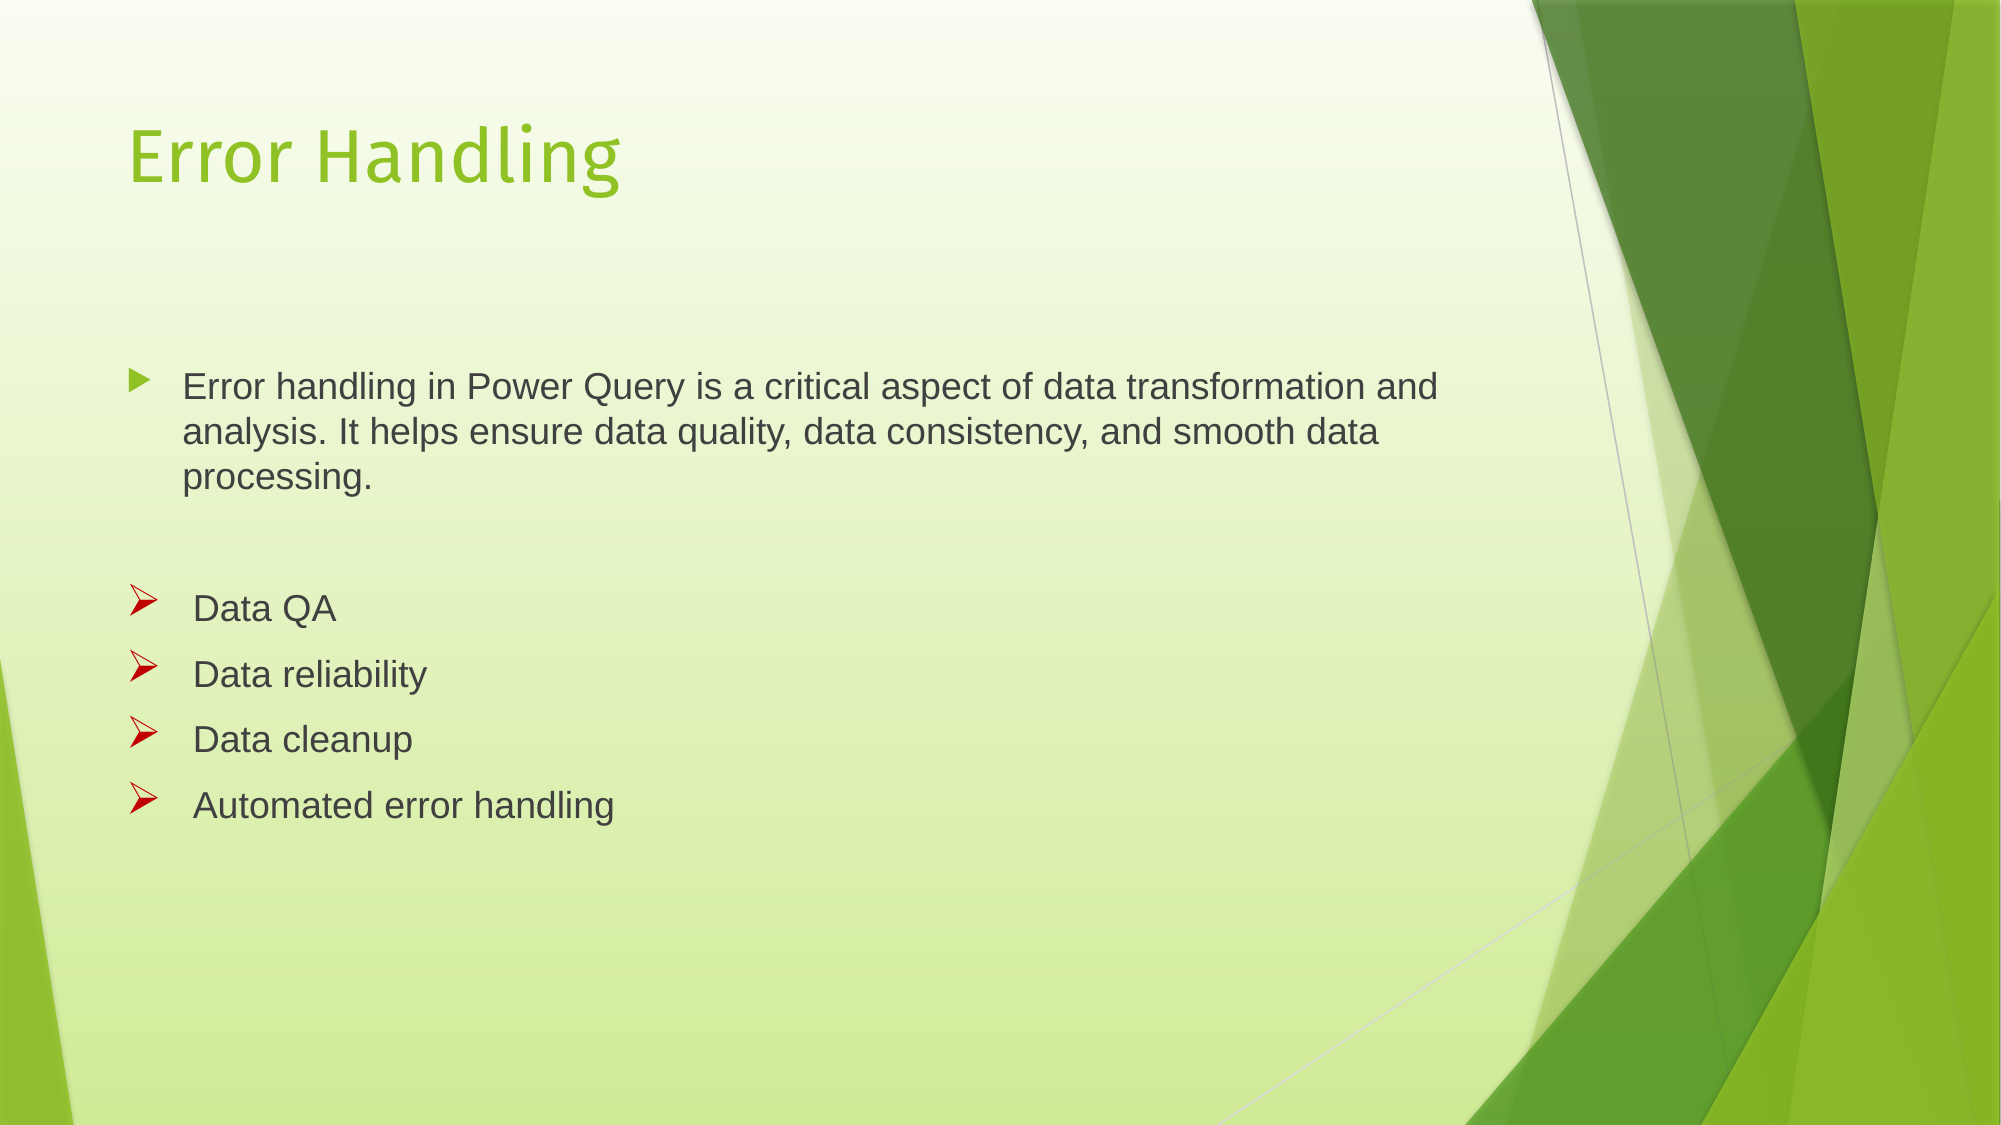

# Error Handling
Error handling in Power Query is a critical aspect of data transformation and analysis. It helps ensure data quality, data consistency, and smooth data processing.

 Data QA
 Data reliability
 Data cleanup
 Automated error handling